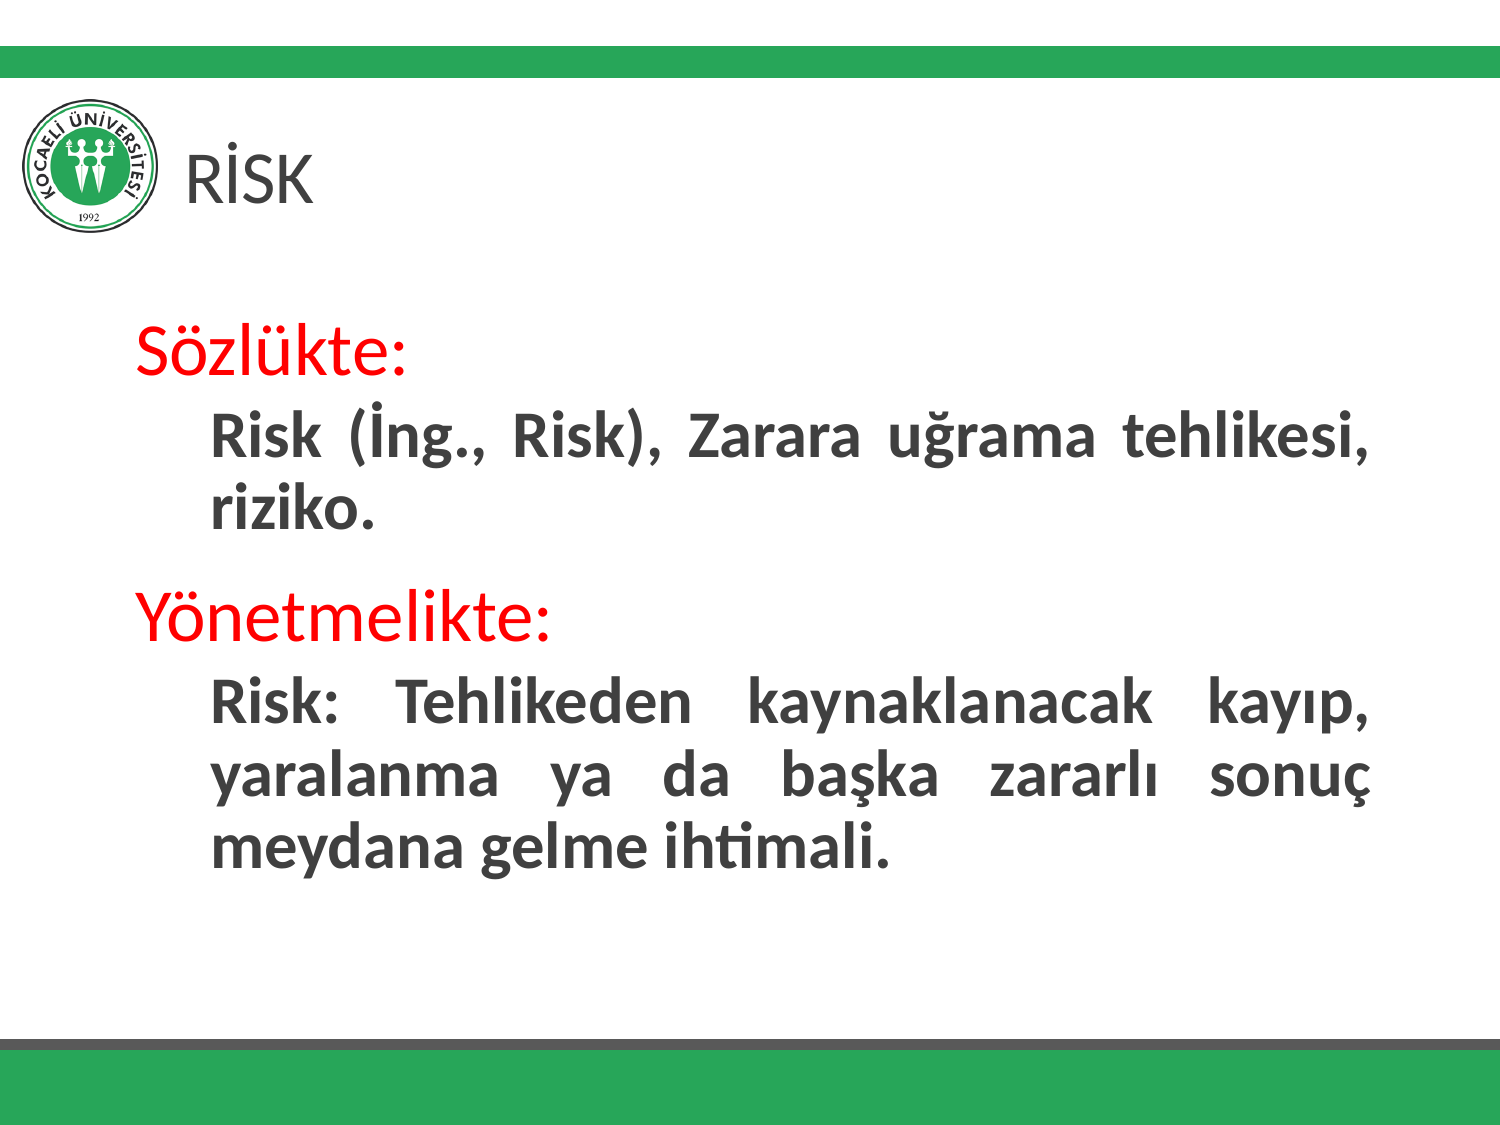

# RİSK
Sözlükte:
Risk (İng., Risk), Zarara uğrama tehlikesi, riziko.
Yönetmelikte:
Risk: Tehlikeden kaynaklanacak kayıp, yaralanma ya da başka zararlı sonuç meydana gelme ihtimali.